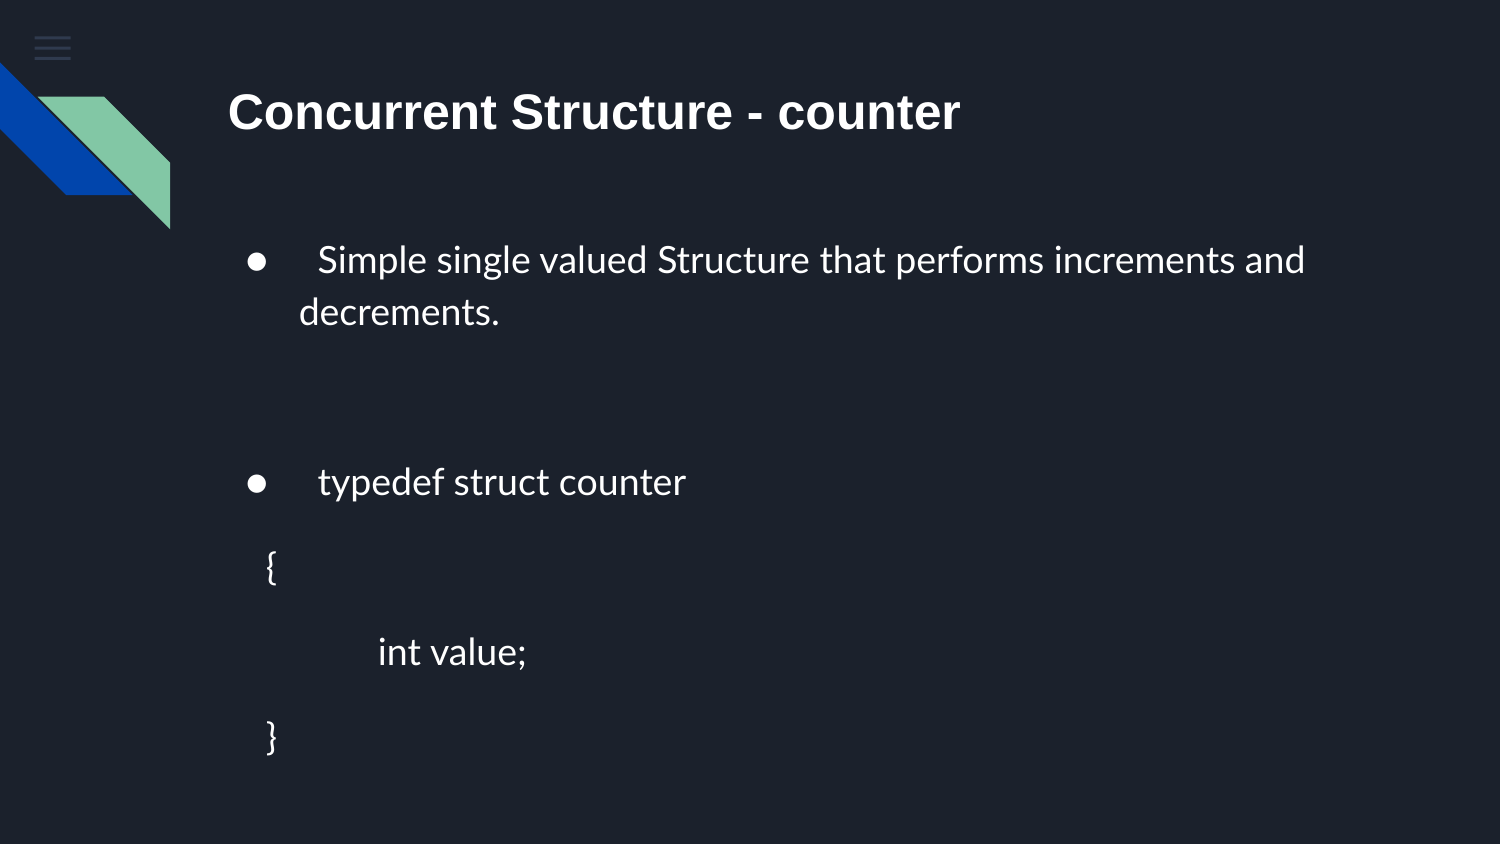

# Concurrent Structure - counter
  Simple single valued Structure that performs increments and decrements.

  typedef struct counter
    {
	int value;
    }